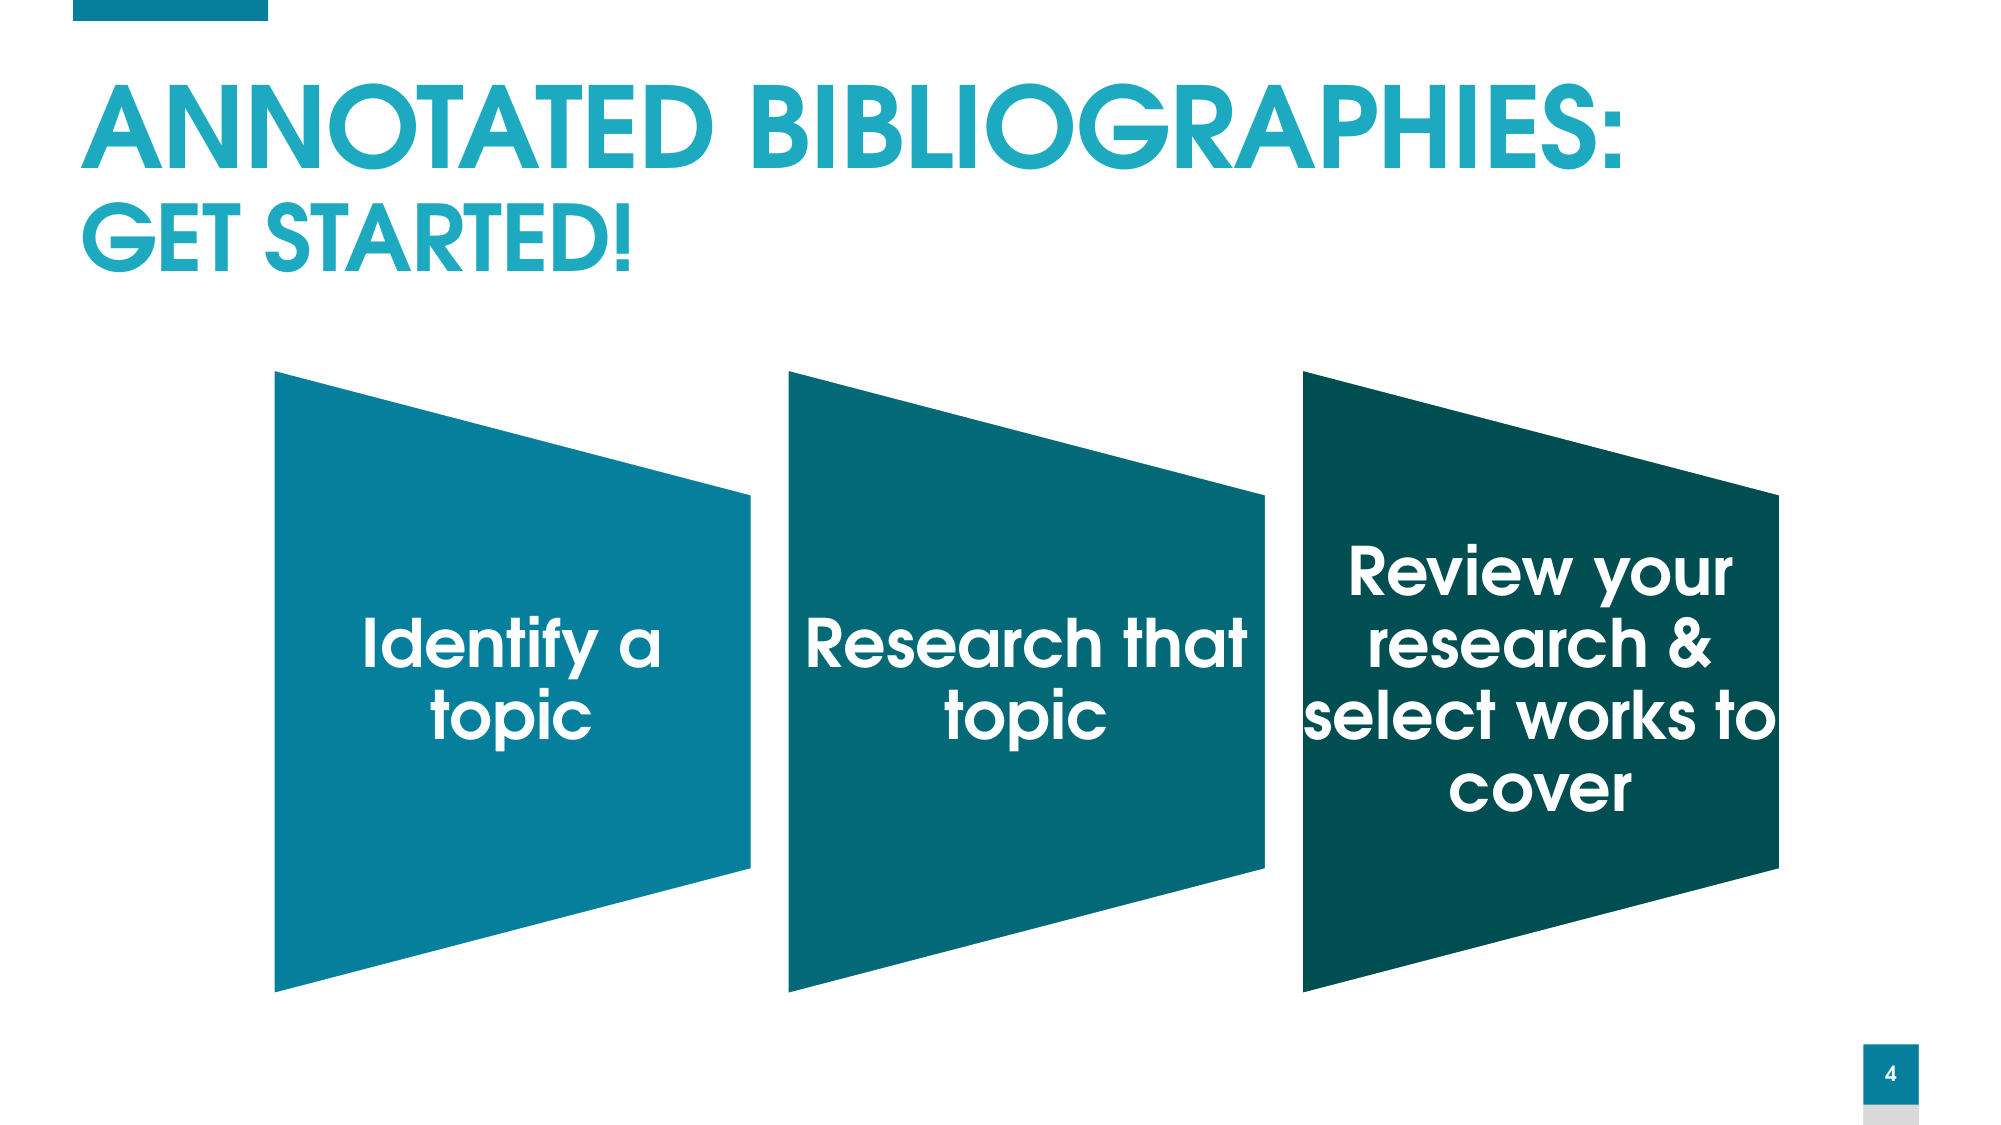

# ANNOTATED BIBLIOGRAPHIES: GET STARTED!
Identify a topic
Research that topic
Review your research & select works to cover

4